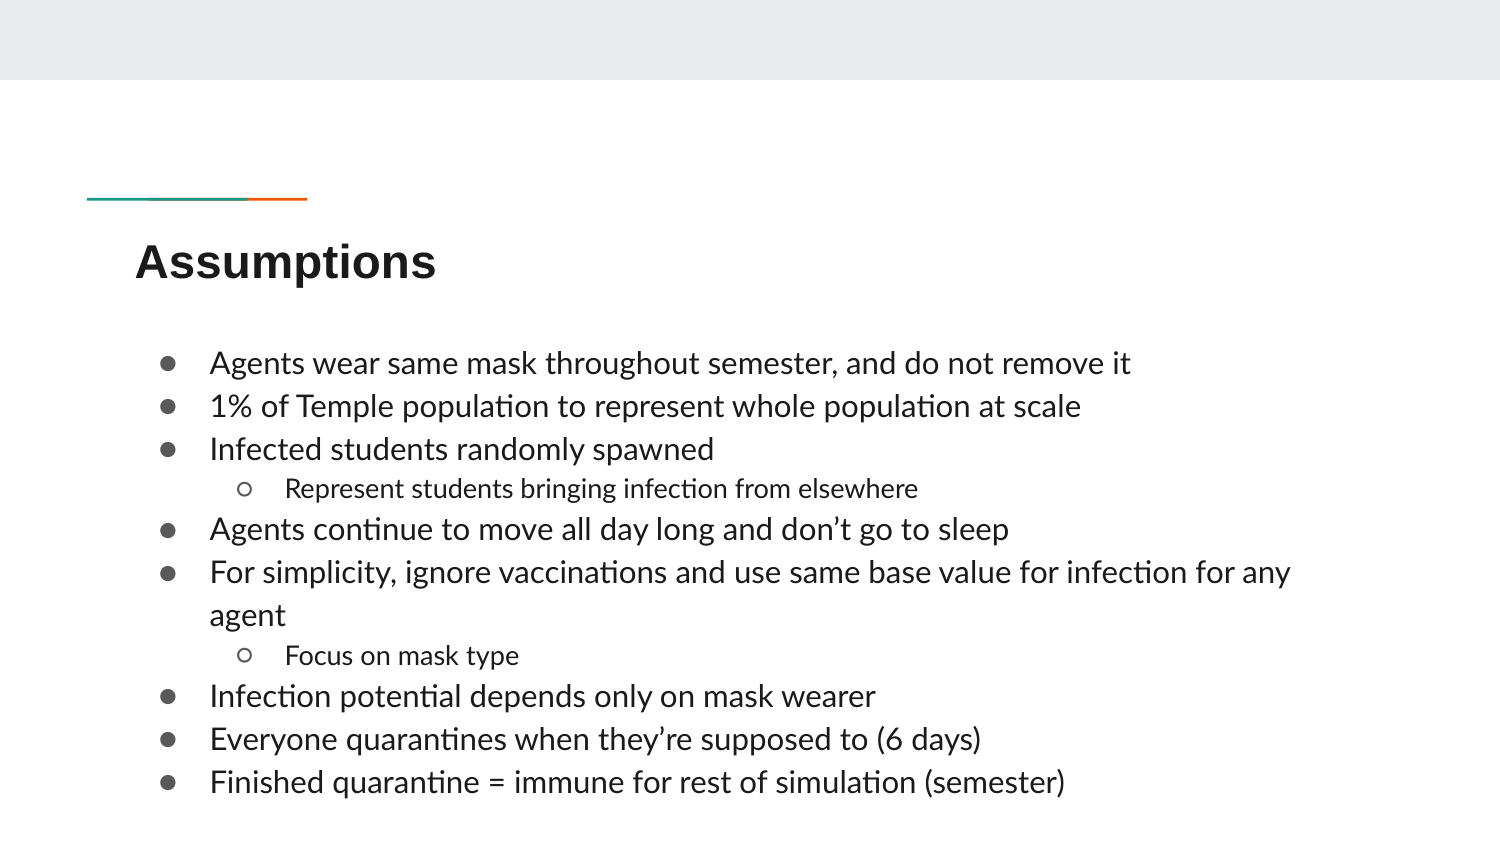

# Assumptions
Agents wear same mask throughout semester, and do not remove it
1% of Temple population to represent whole population at scale
Infected students randomly spawned
Represent students bringing infection from elsewhere
Agents continue to move all day long and don’t go to sleep
For simplicity, ignore vaccinations and use same base value for infection for any agent
Focus on mask type
Infection potential depends only on mask wearer
Everyone quarantines when they’re supposed to (6 days)
Finished quarantine = immune for rest of simulation (semester)